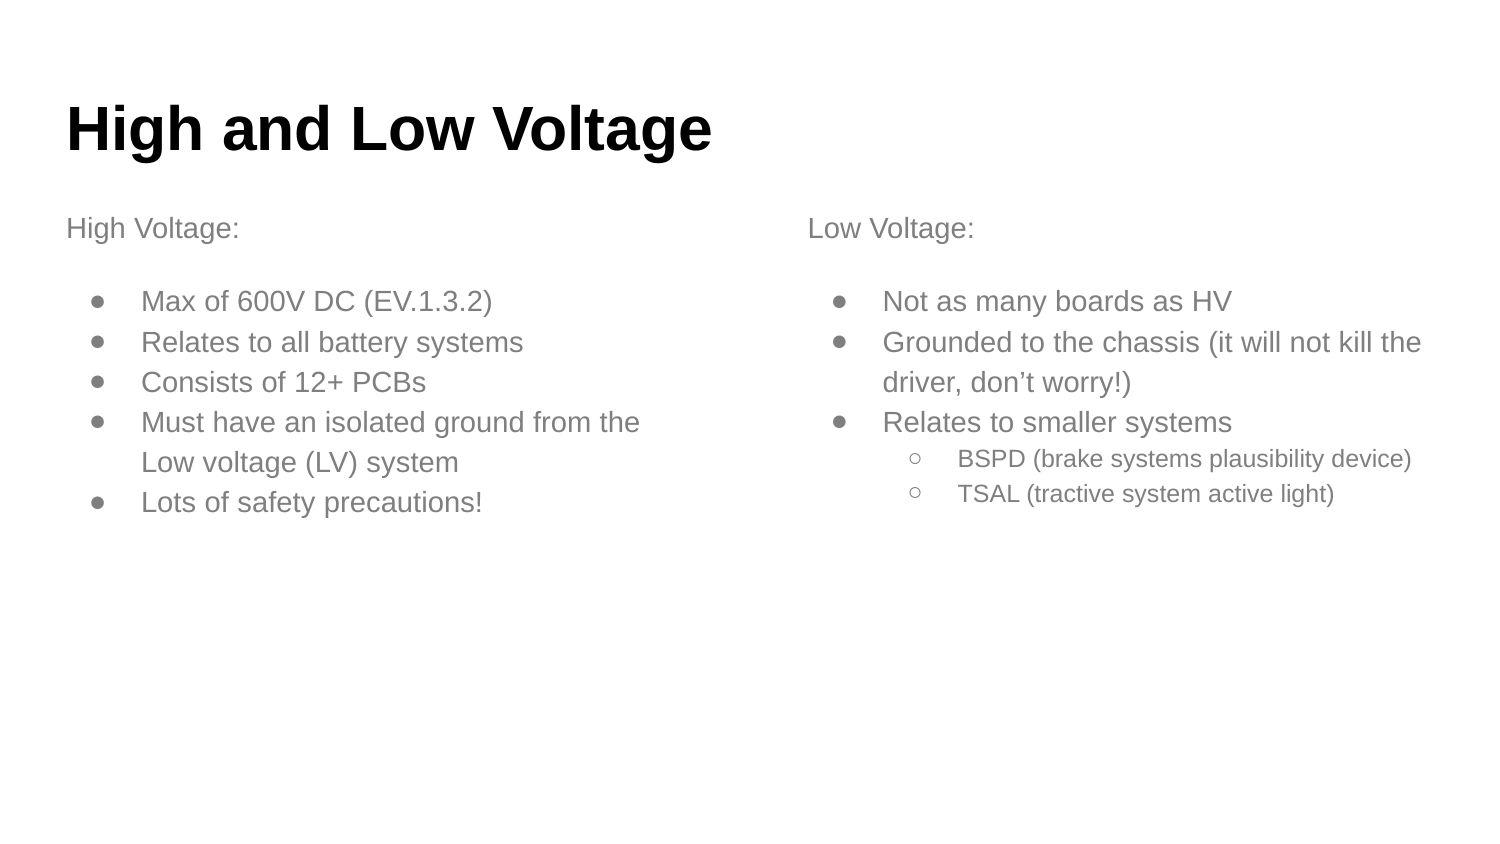

# High and Low Voltage
High Voltage:
Max of 600V DC (EV.1.3.2)
Relates to all battery systems
Consists of 12+ PCBs
Must have an isolated ground from the Low voltage (LV) system
Lots of safety precautions!

Low Voltage:
Not as many boards as HV
Grounded to the chassis (it will not kill the driver, don’t worry!)
Relates to smaller systems
BSPD (brake systems plausibility device)
TSAL (tractive system active light)